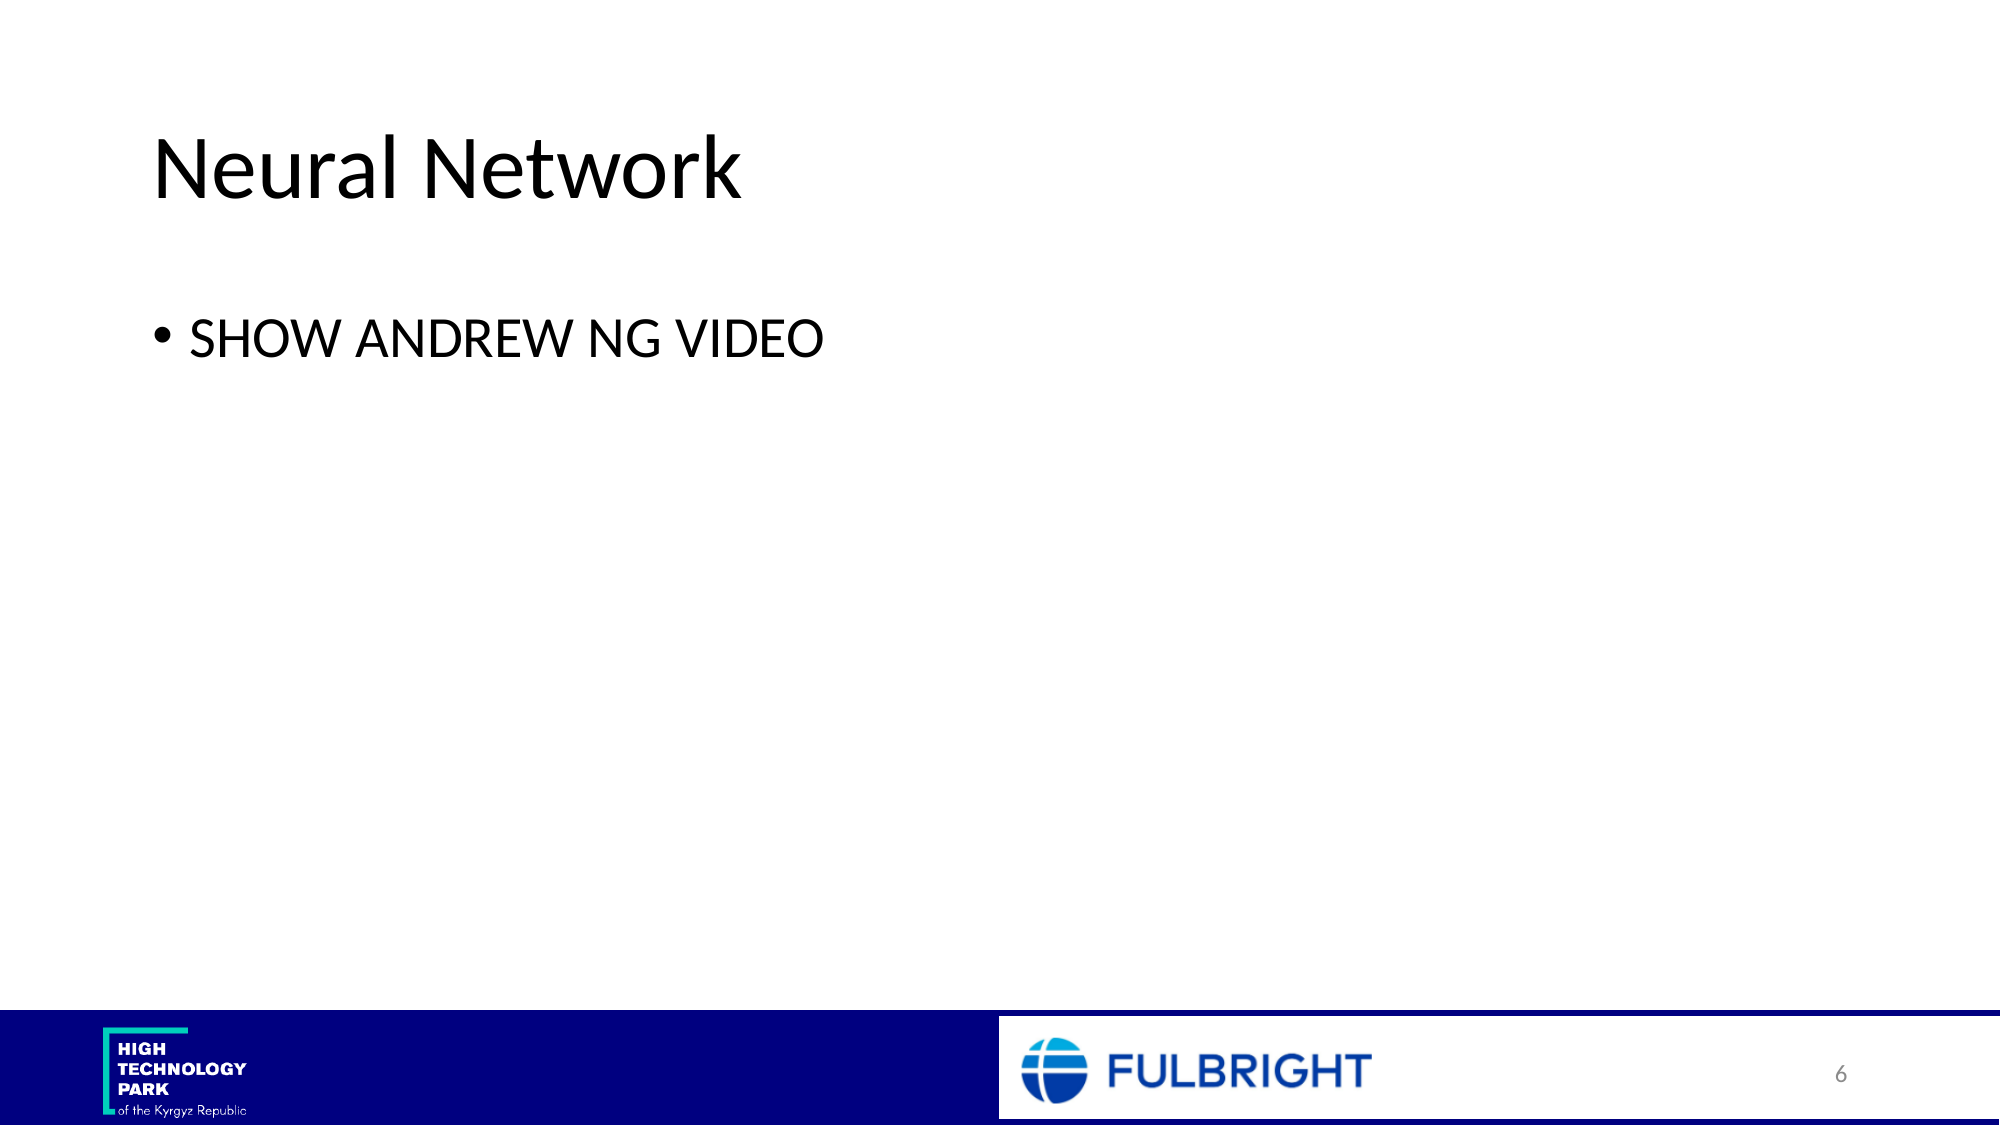

# Neural Network
SHOW ANDREW NG VIDEO

6